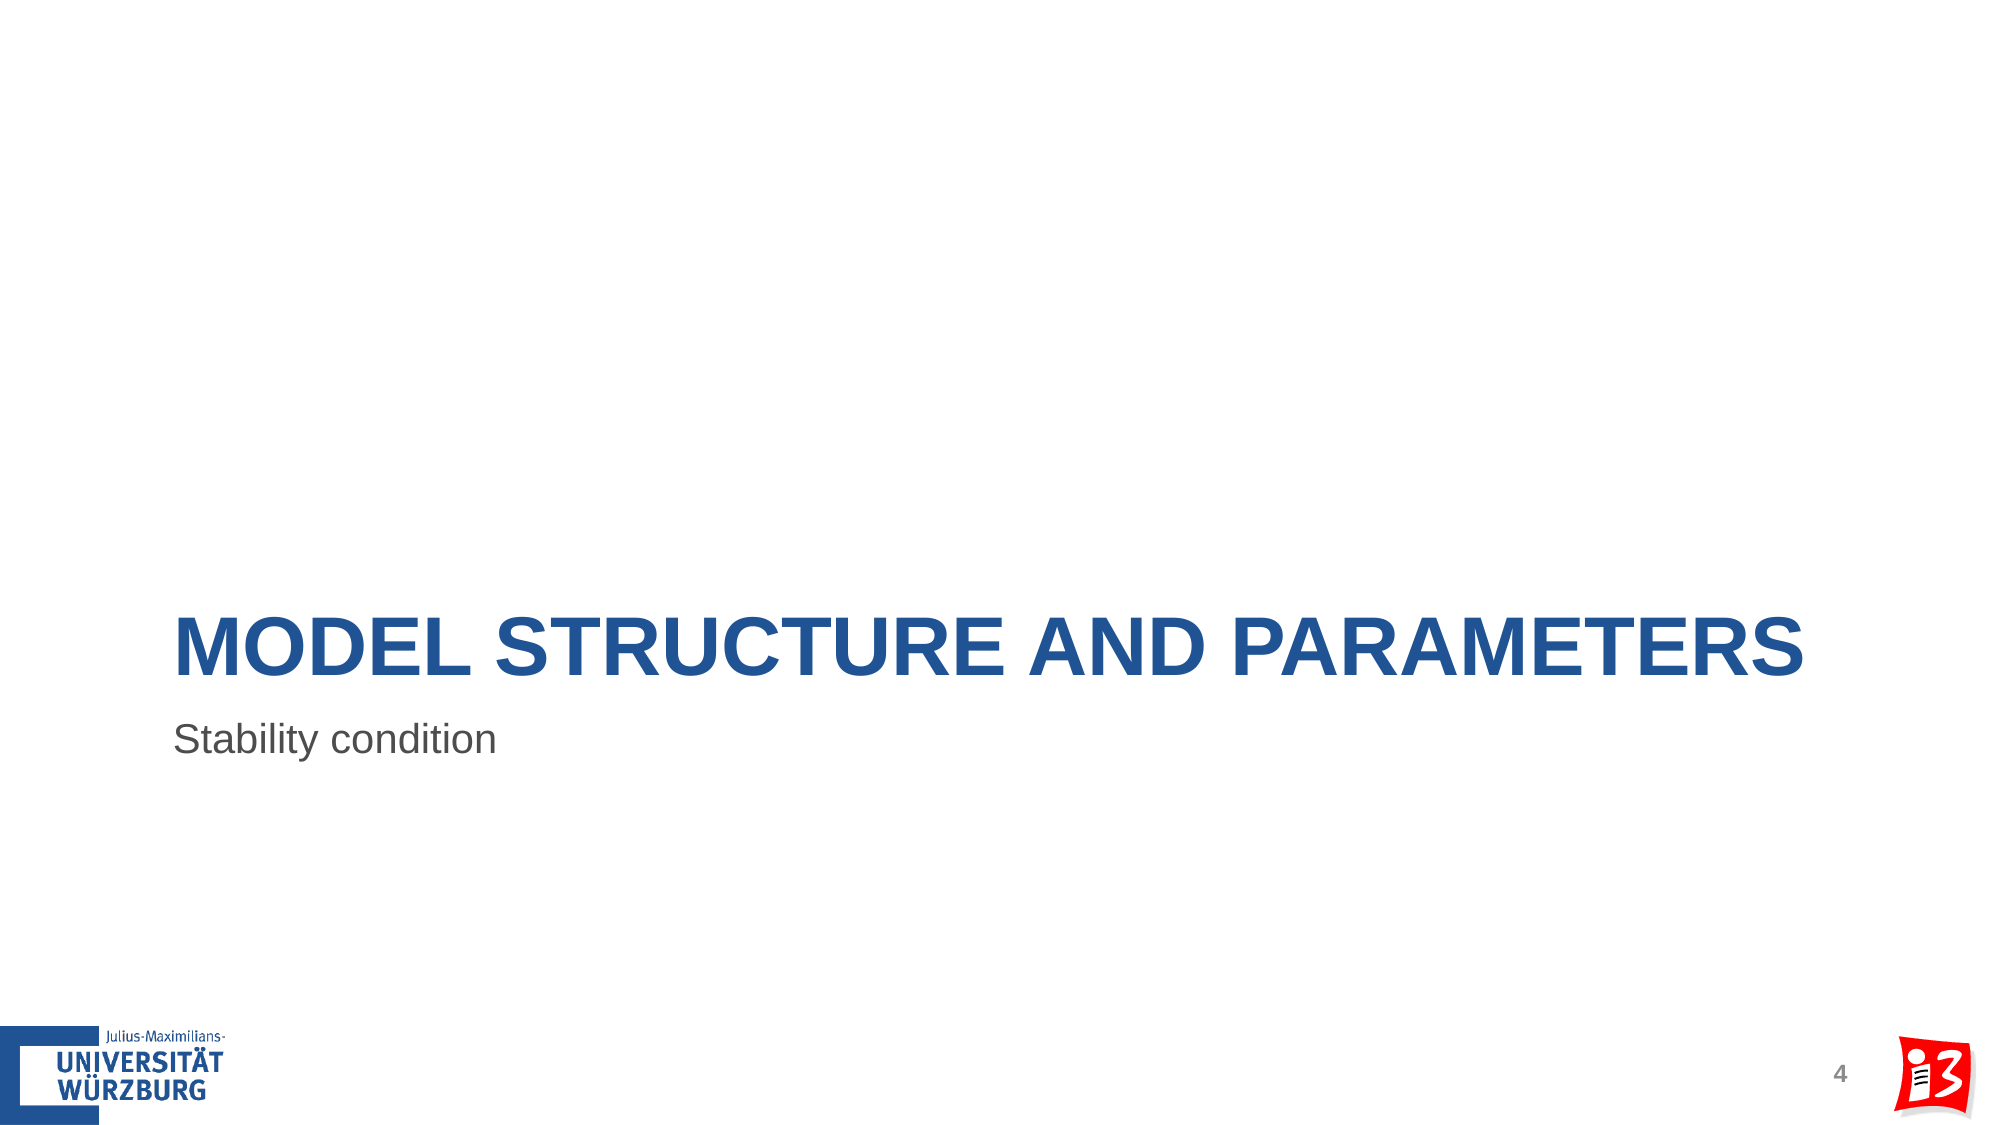

# Model Structure and Parameters
Stability condition
4